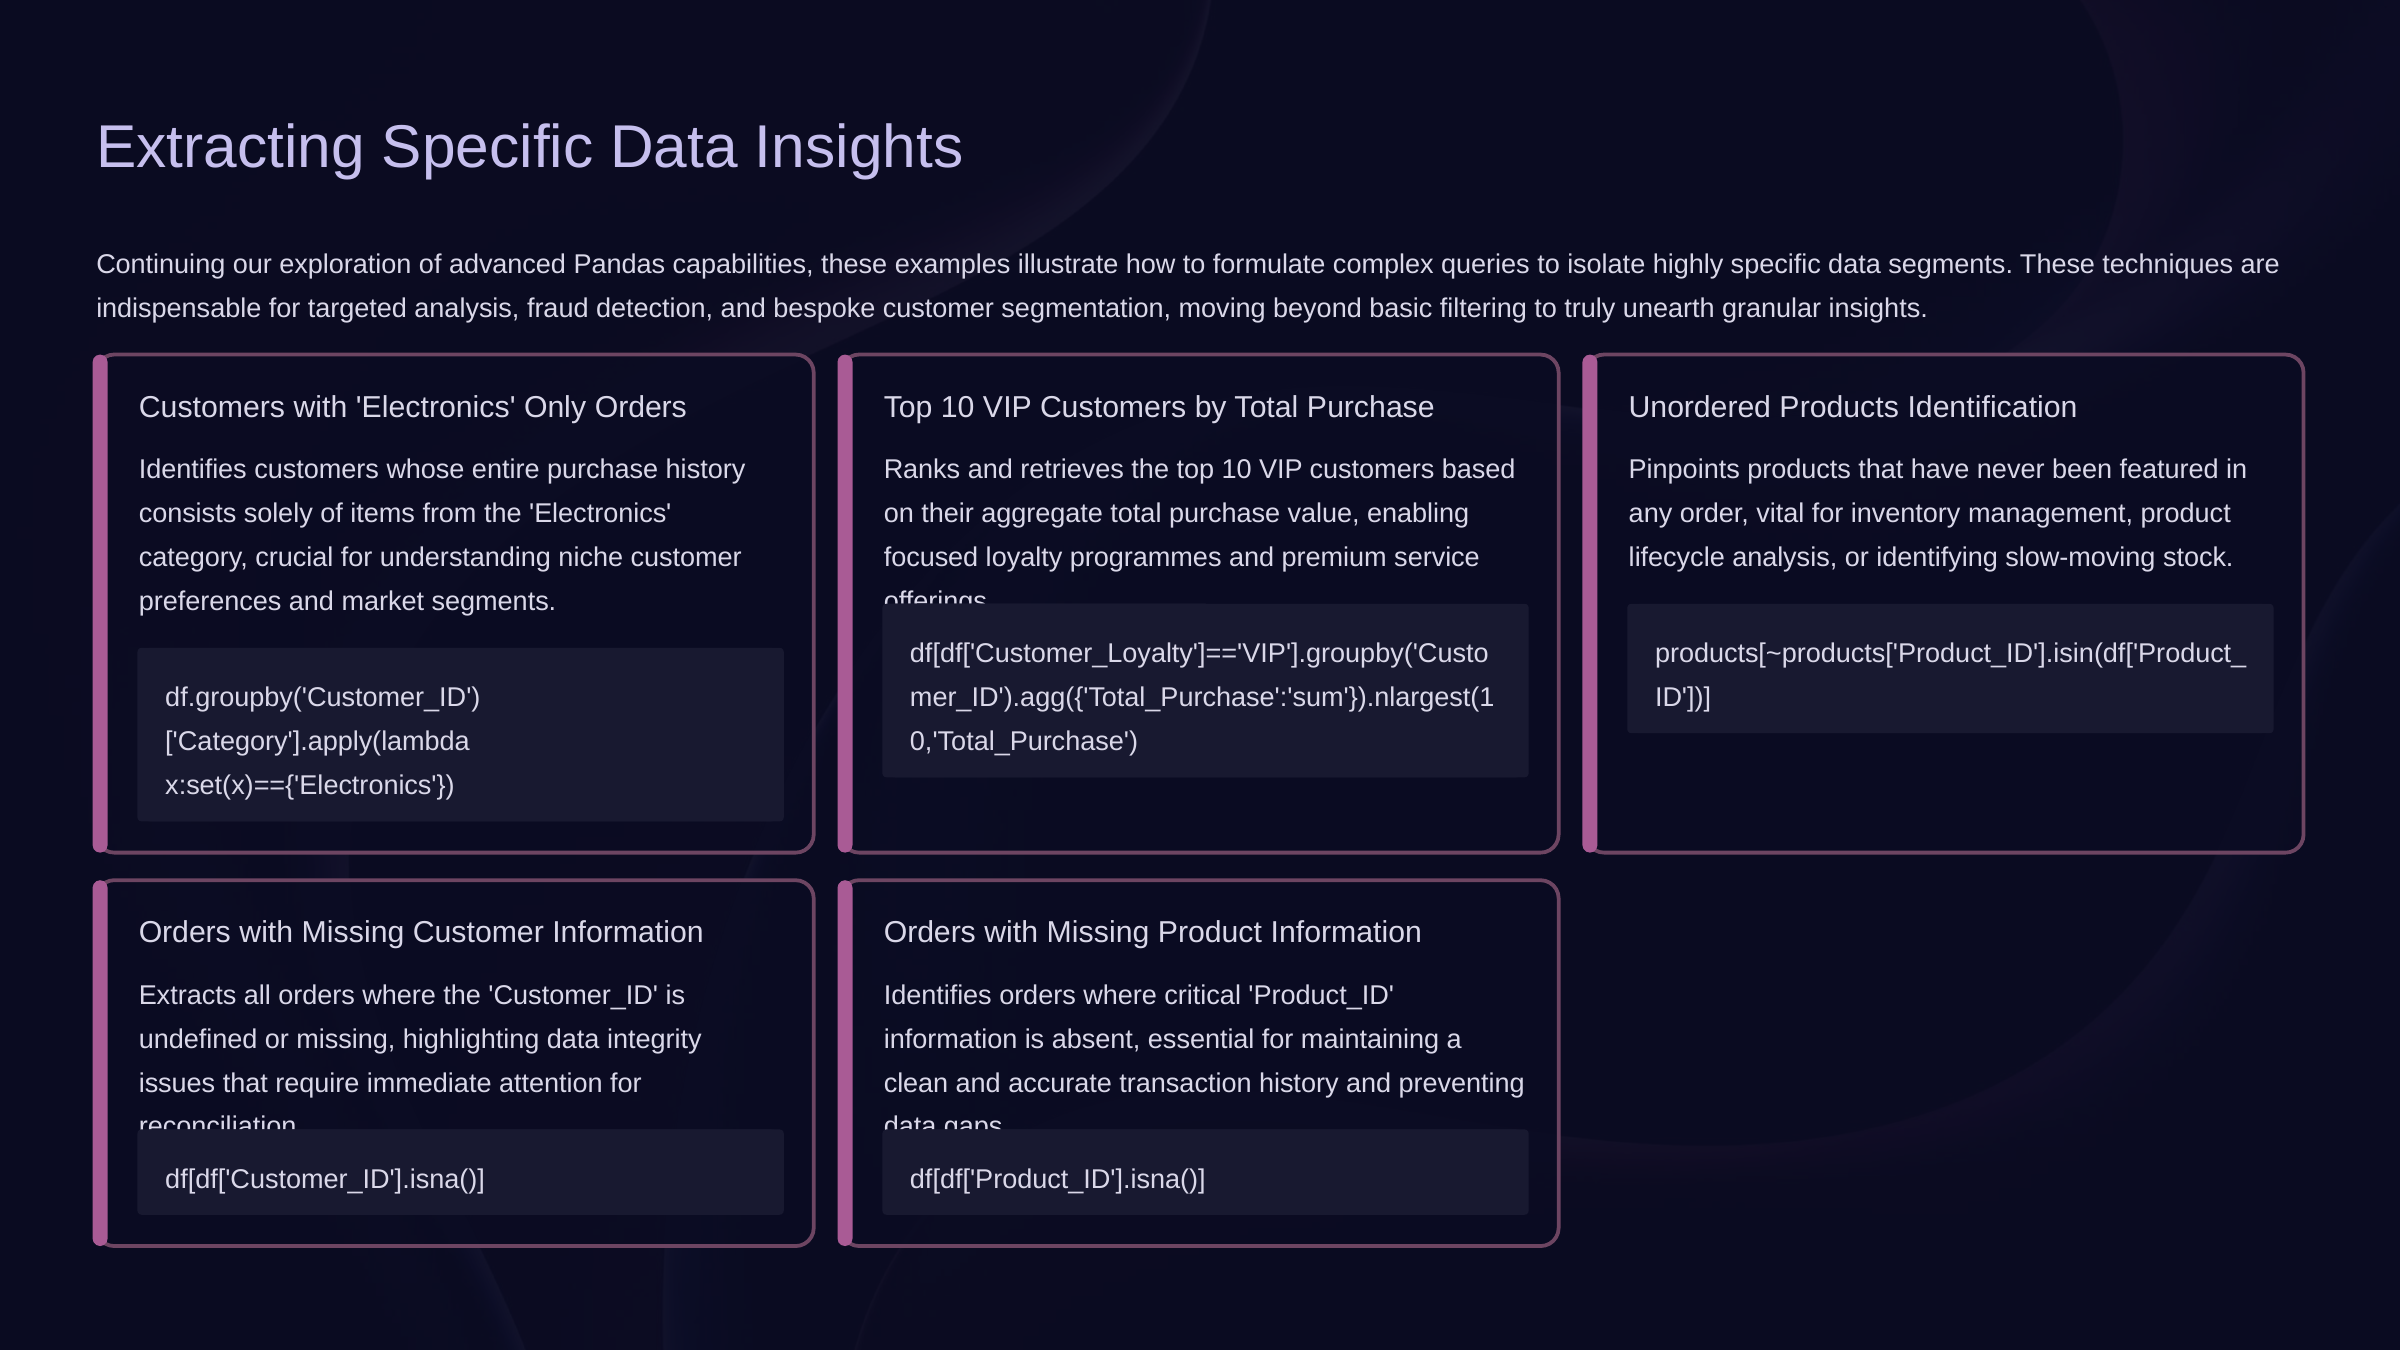

Extracting Specific Data Insights
Continuing our exploration of advanced Pandas capabilities, these examples illustrate how to formulate complex queries to isolate highly specific data segments. These techniques are indispensable for targeted analysis, fraud detection, and bespoke customer segmentation, moving beyond basic filtering to truly unearth granular insights.

Customers with 'Electronics' Only Orders
Top 10 VIP Customers by Total Purchase
Unordered Products Identification
Identifies customers whose entire purchase history consists solely of items from the 'Electronics' category, crucial for understanding niche customer preferences and market segments.
Ranks and retrieves the top 10 VIP customers based on their aggregate total purchase value, enabling focused loyalty programmes and premium service offerings.
Pinpoints products that have never been featured in any order, vital for inventory management, product lifecycle analysis, or identifying slow-moving stock.

df[df['Customer_Loyalty']=='VIP'].groupby('Customer_ID').agg({'Total_Purchase':'sum'}).nlargest(10,'Total_Purchase')
products[~products['Product_ID'].isin(df['Product_ID'])]

df.groupby('Customer_ID')['Category'].apply(lambda x:set(x)=={'Electronics'})

Orders with Missing Customer Information
Orders with Missing Product Information
Extracts all orders where the 'Customer_ID' is undefined or missing, highlighting data integrity issues that require immediate attention for reconciliation.
Identifies orders where critical 'Product_ID' information is absent, essential for maintaining a clean and accurate transaction history and preventing data gaps.

df[df['Customer_ID'].isna()]
df[df['Product_ID'].isna()]